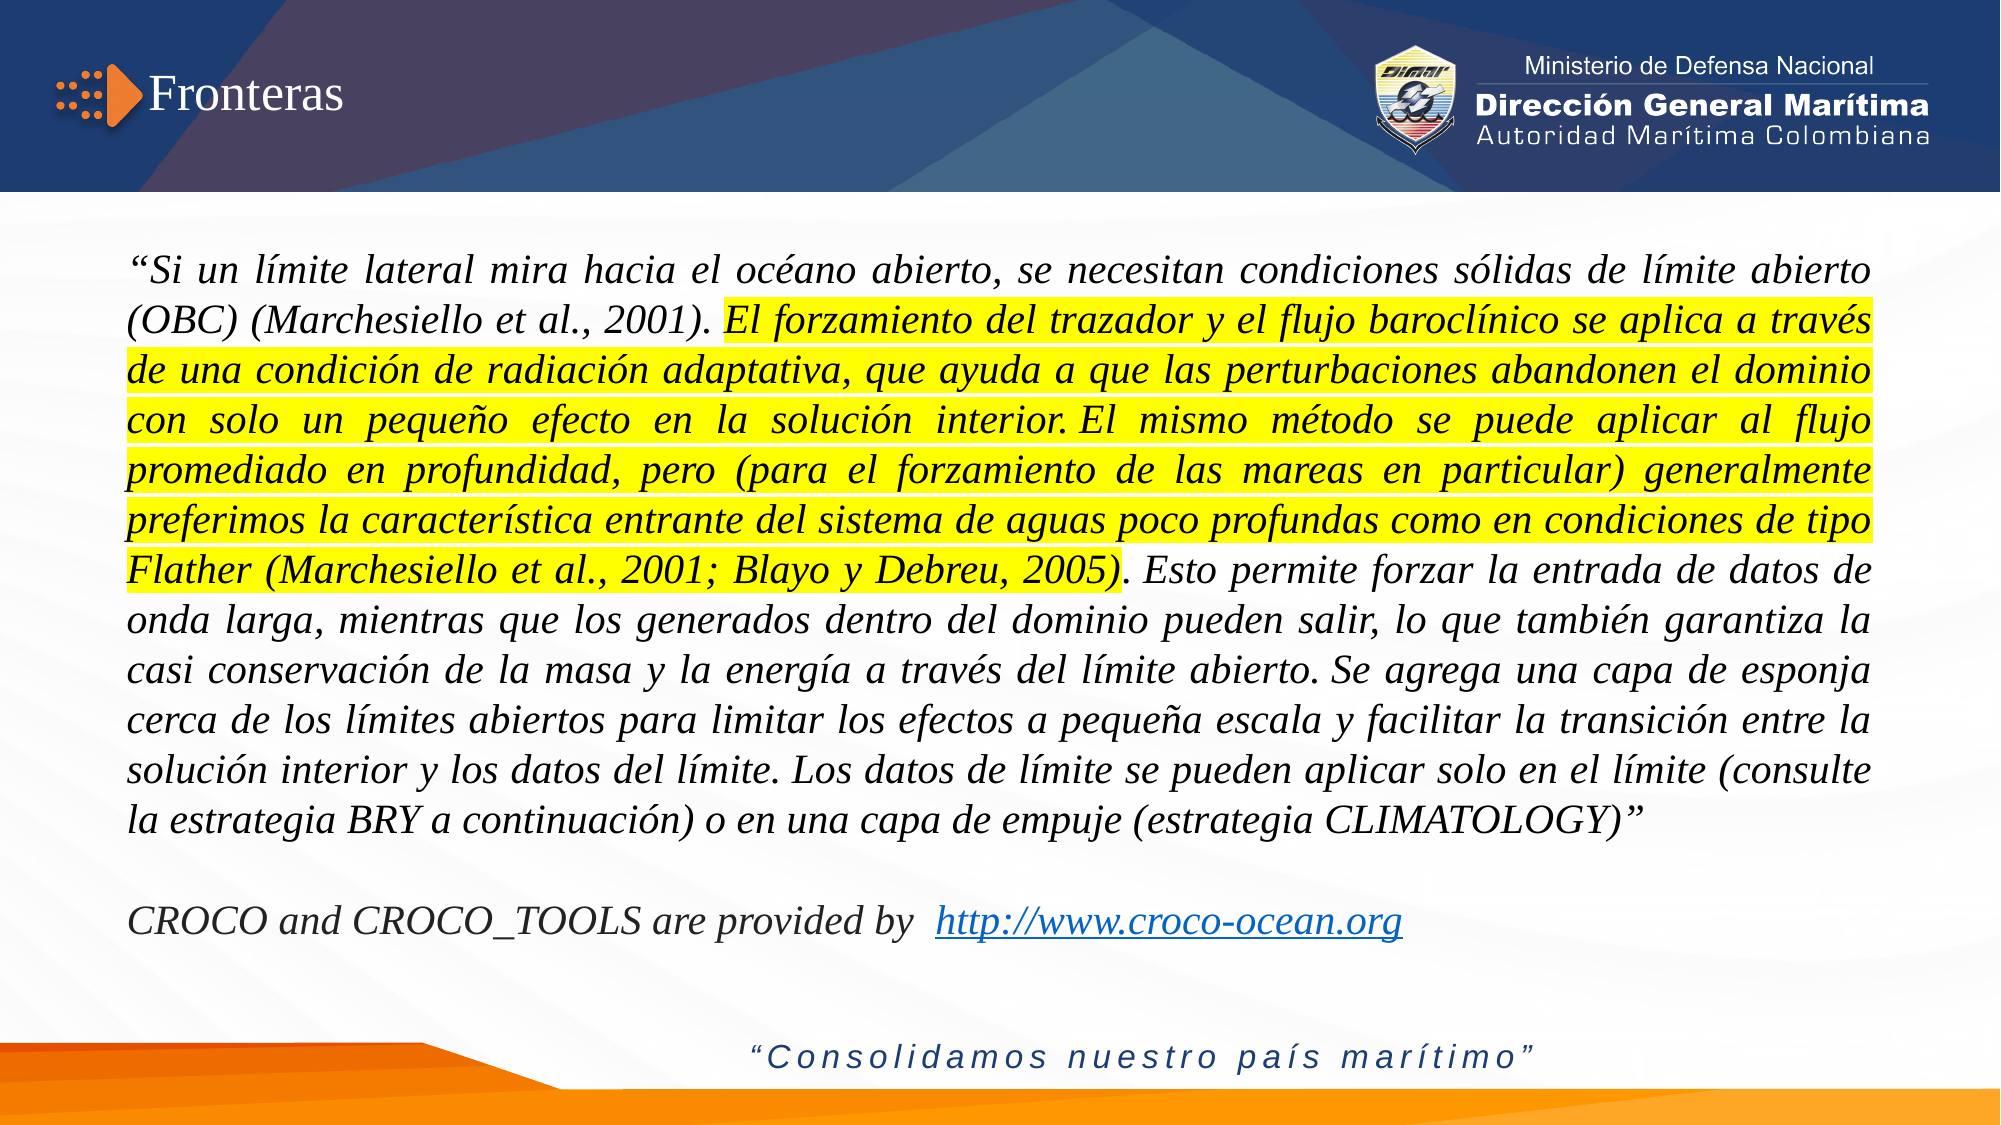

Fronteras
“Si un límite lateral mira hacia el océano abierto, se necesitan condiciones sólidas de límite abierto (OBC) (Marchesiello et al., 2001). El forzamiento del trazador y el flujo baroclínico se aplica a través de una condición de radiación adaptativa, que ayuda a que las perturbaciones abandonen el dominio con solo un pequeño efecto en la solución interior. El mismo método se puede aplicar al flujo promediado en profundidad, pero (para el forzamiento de las mareas en particular) generalmente preferimos la característica entrante del sistema de aguas poco profundas como en condiciones de tipo Flather (Marchesiello et al., 2001; Blayo y Debreu, 2005). Esto permite forzar la entrada de datos de onda larga, mientras que los generados dentro del dominio pueden salir, lo que también garantiza la casi conservación de la masa y la energía a través del límite abierto. Se agrega una capa de esponja cerca de los límites abiertos para limitar los efectos a pequeña escala y facilitar la transición entre la solución interior y los datos del límite. Los datos de límite se pueden aplicar solo en el límite (consulte la estrategia BRY a continuación) o en una capa de empuje (estrategia CLIMATOLOGY)”

CROCO and CROCO_TOOLS are provided by  http://www.croco-ocean.org